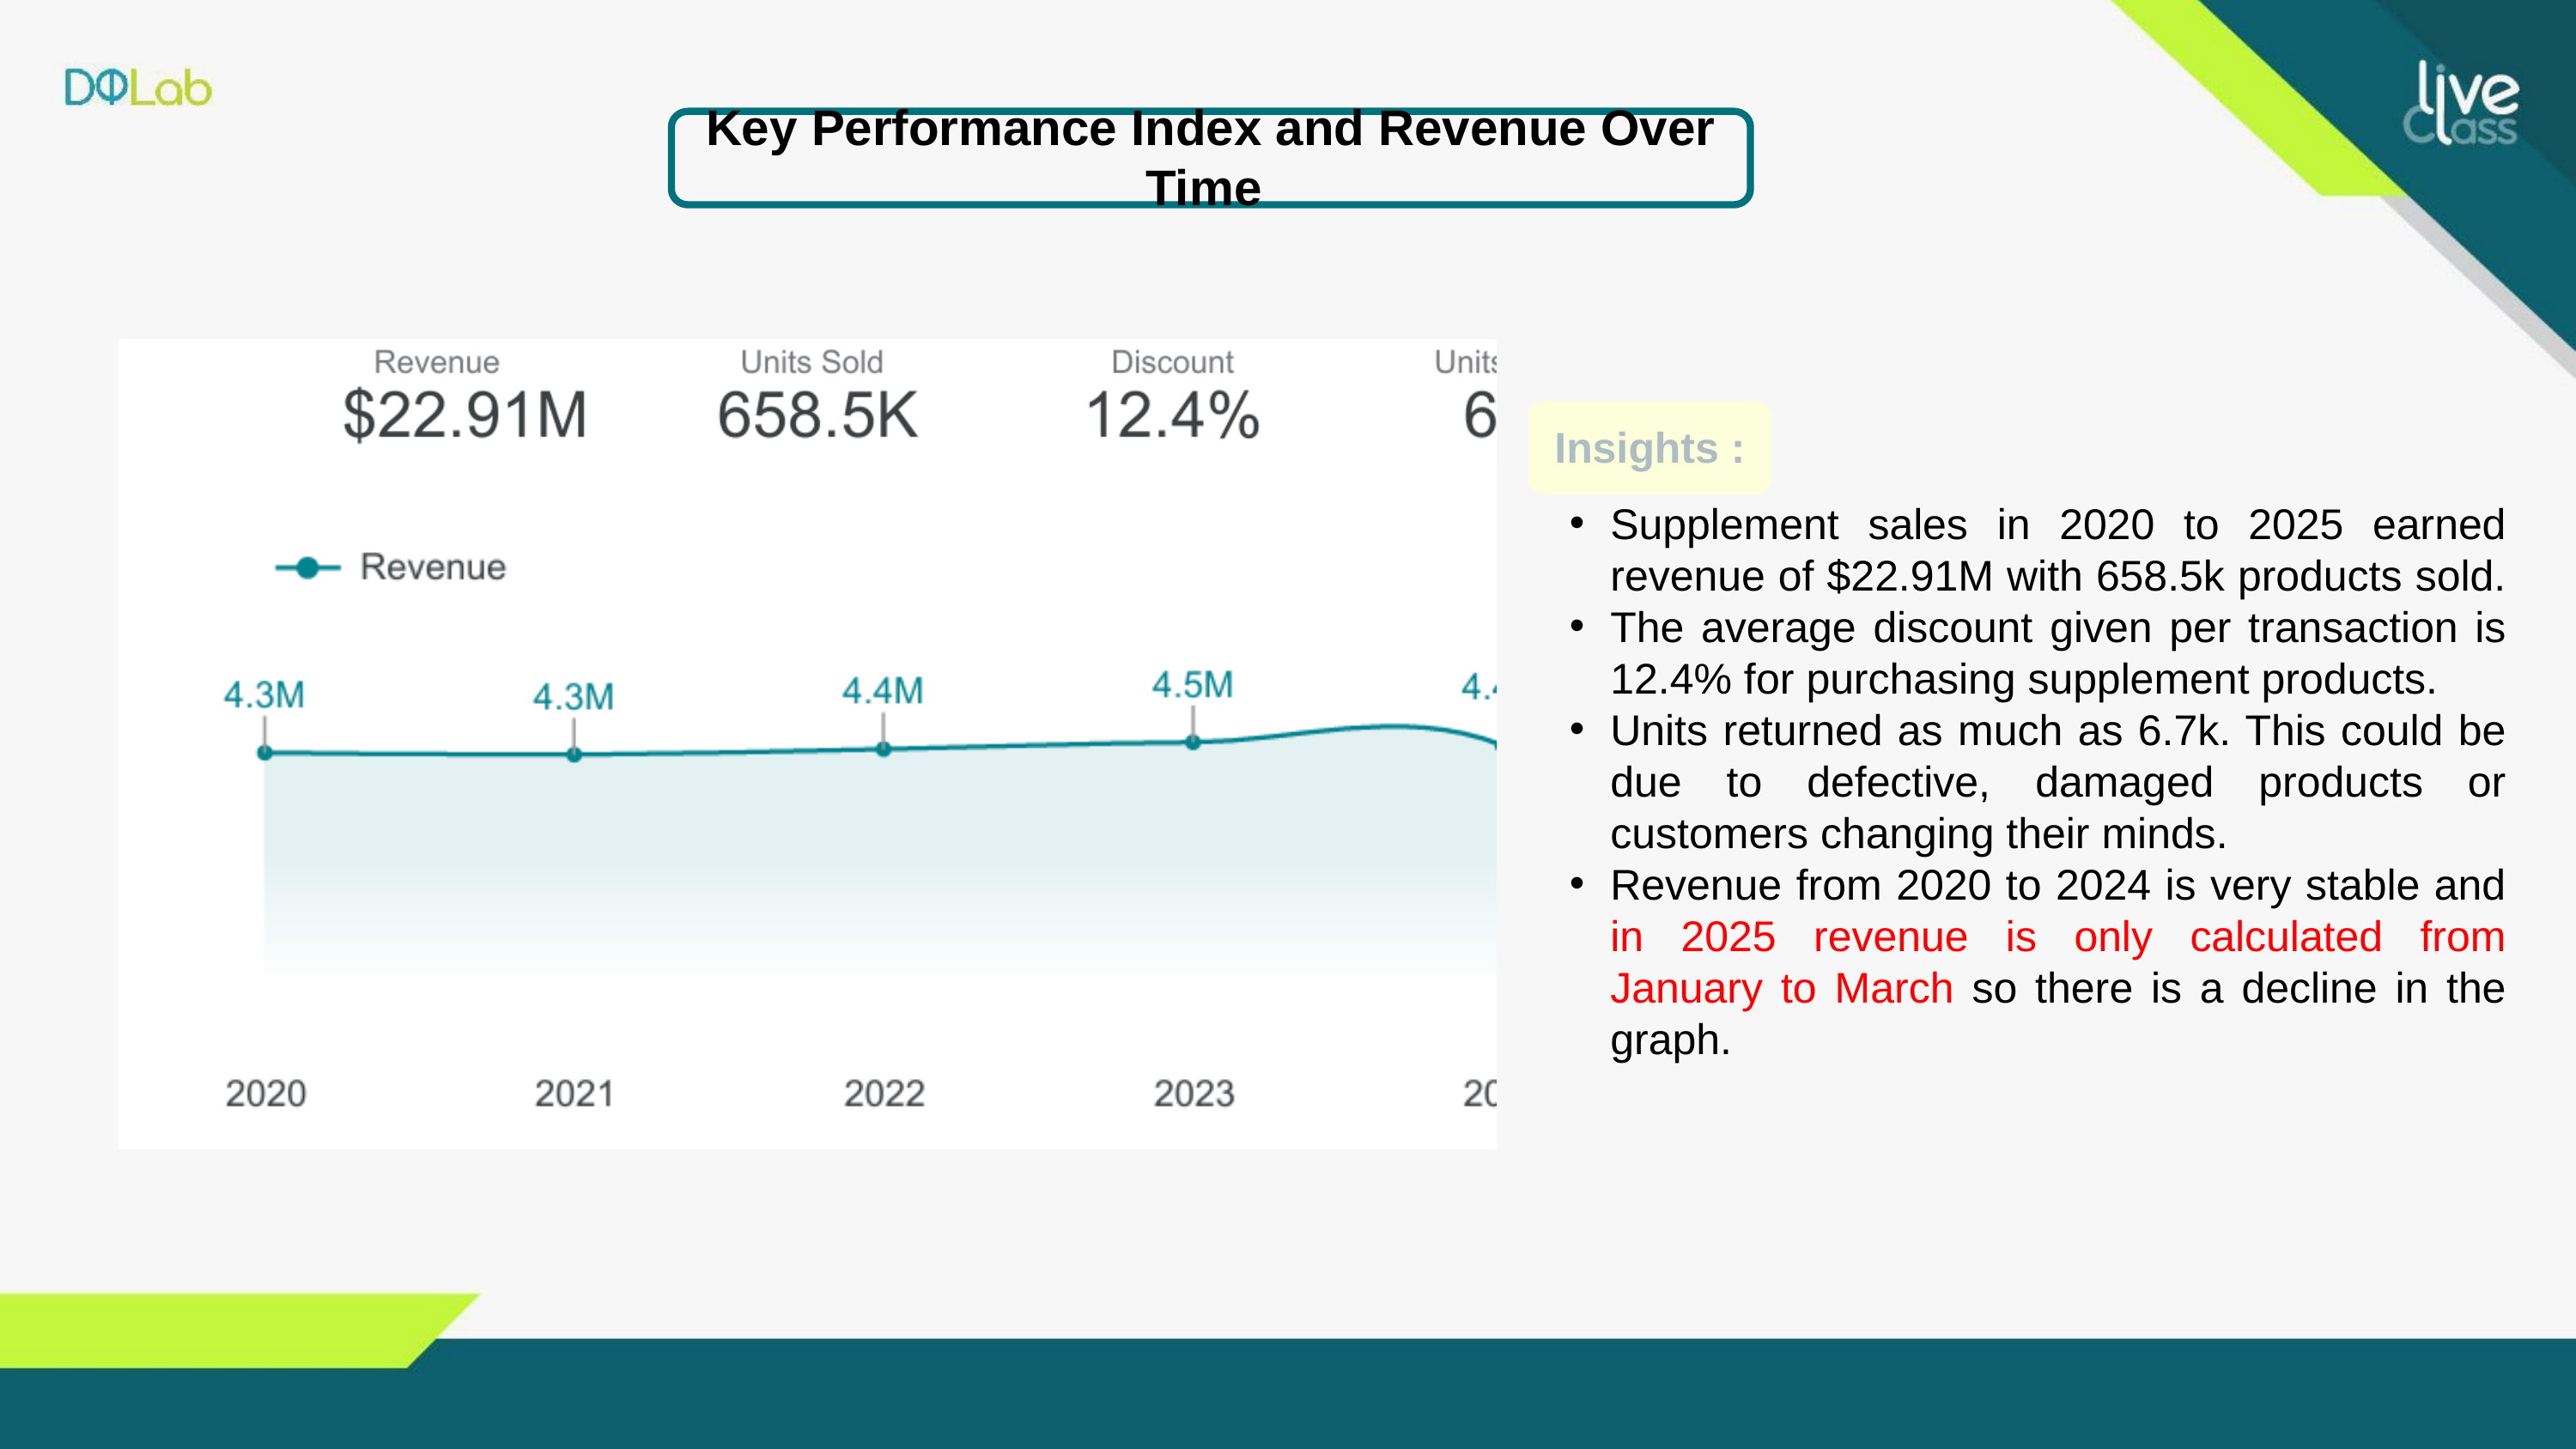

Key Performance Index and Revenue Over Time

Insights :

Supplement sales in 2020 to 2025 earned revenue of $22.91M with 658.5k products sold.
The average discount given per transaction is 12.4% for purchasing supplement products.
Units returned as much as 6.7k. This could be due to defective, damaged products or customers changing their minds.
Revenue from 2020 to 2024 is very stable and in 2025 revenue is only calculated from January to March so there is a decline in the graph.